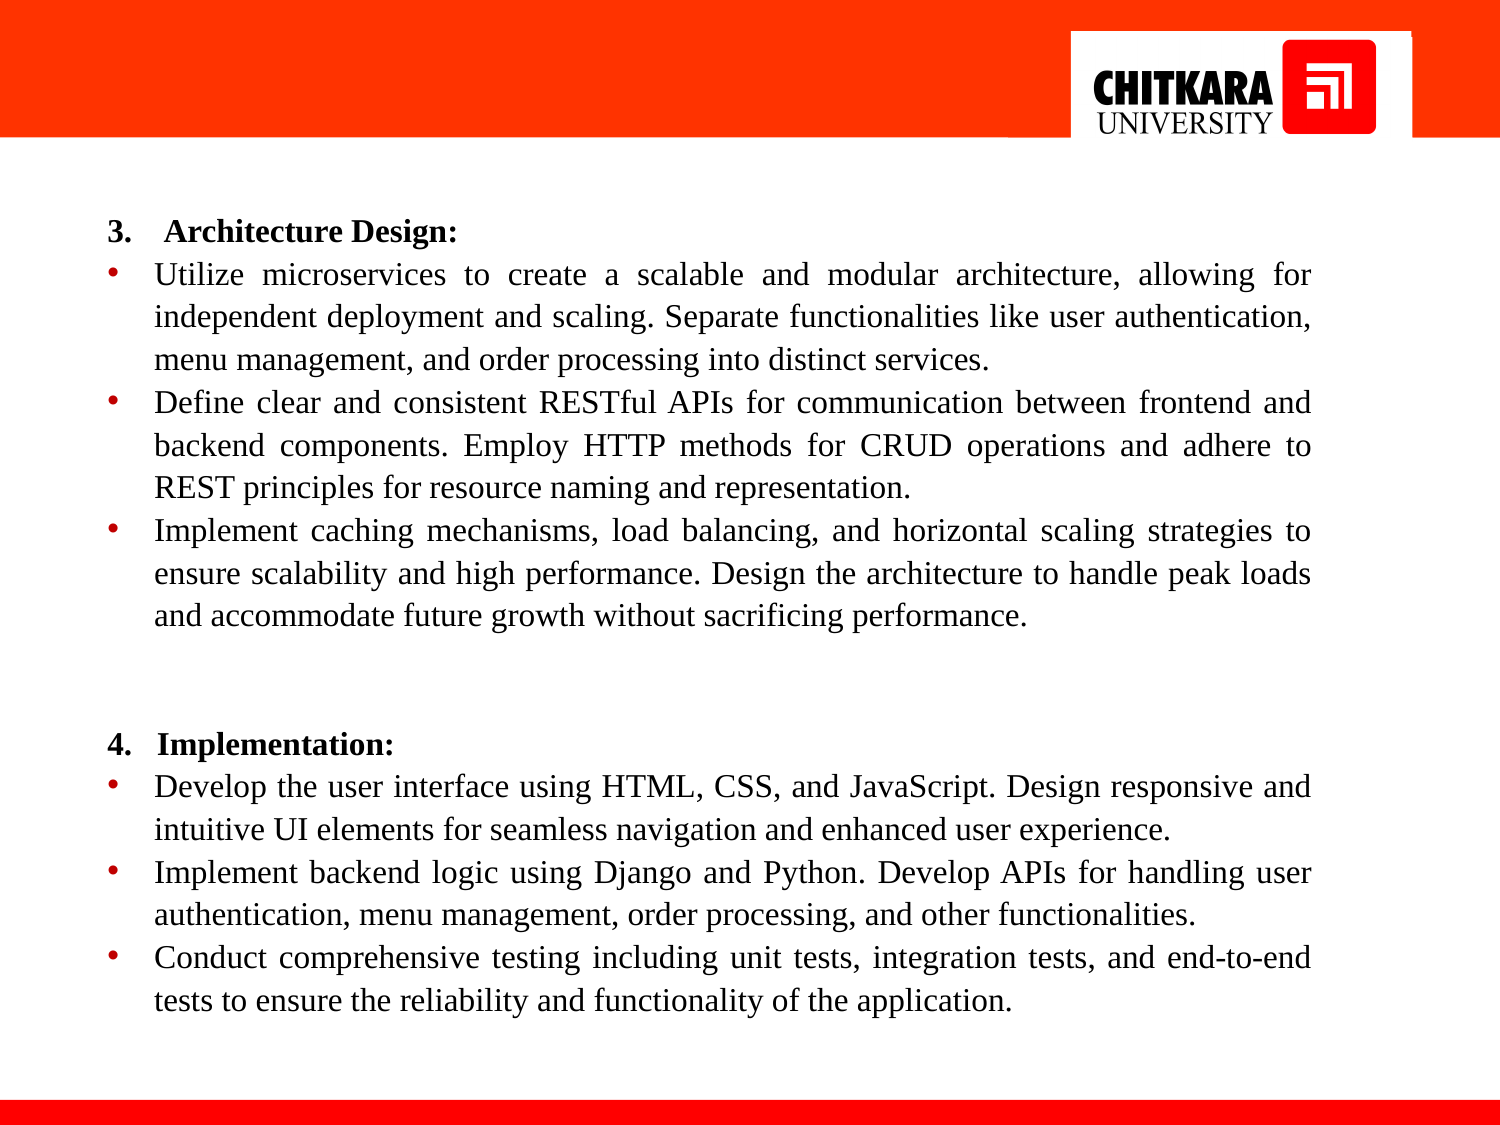

3.    Architecture Design:
Utilize microservices to create a scalable and modular architecture, allowing for independent deployment and scaling. Separate functionalities like user authentication, menu management, and order processing into distinct services.
Define clear and consistent RESTful APIs for communication between frontend and backend components. Employ HTTP methods for CRUD operations and adhere to REST principles for resource naming and representation.
Implement caching mechanisms, load balancing, and horizontal scaling strategies to ensure scalability and high performance. Design the architecture to handle peak loads and accommodate future growth without sacrificing performance.

4.   Implementation:
Develop the user interface using HTML, CSS, and JavaScript. Design responsive and intuitive UI elements for seamless navigation and enhanced user experience.
Implement backend logic using Django and Python. Develop APIs for handling user authentication, menu management, order processing, and other functionalities.
Conduct comprehensive testing including unit tests, integration tests, and end-to-end tests to ensure the reliability and functionality of the application.